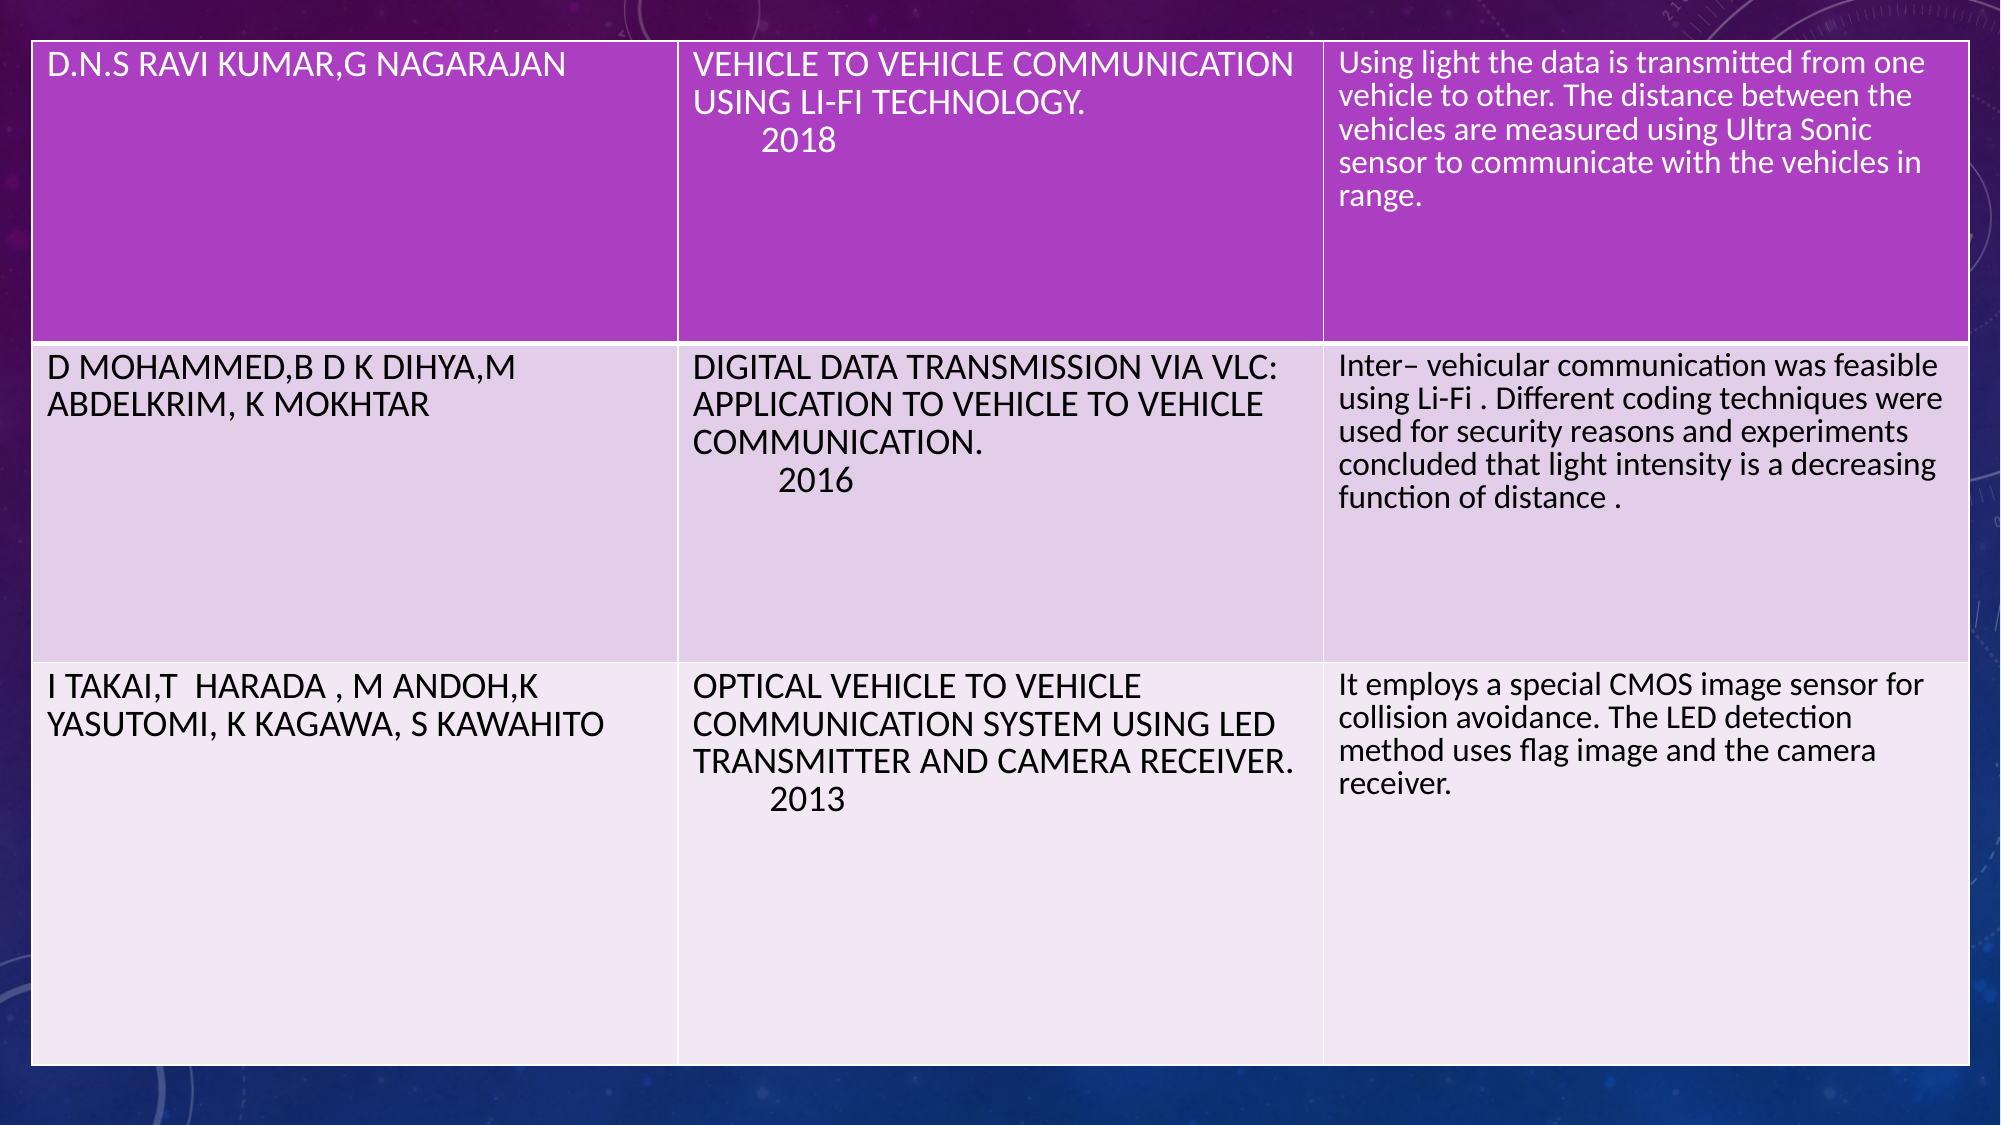

| D.N.S RAVI KUMAR,G NAGARAJAN | VEHICLE TO VEHICLE COMMUNICATION USING LI-FI TECHNOLOGY. 2018 | Using light the data is transmitted from one vehicle to other. The distance between the vehicles are measured using Ultra Sonic sensor to communicate with the vehicles in range. |
| --- | --- | --- |
| D MOHAMMED,B D K DIHYA,M ABDELKRIM, K MOKHTAR | DIGITAL DATA TRANSMISSION VIA VLC: APPLICATION TO VEHICLE TO VEHICLE COMMUNICATION. 2016 | Inter– vehicular communication was feasible using Li-Fi . Different coding techniques were used for security reasons and experiments concluded that light intensity is a decreasing function of distance . |
| I TAKAI,T HARADA , M ANDOH,K YASUTOMI, K KAGAWA, S KAWAHITO | OPTICAL VEHICLE TO VEHICLE COMMUNICATION SYSTEM USING LED TRANSMITTER AND CAMERA RECEIVER. 2013 | It employs a special CMOS image sensor for collision avoidance. The LED detection method uses flag image and the camera receiver. |